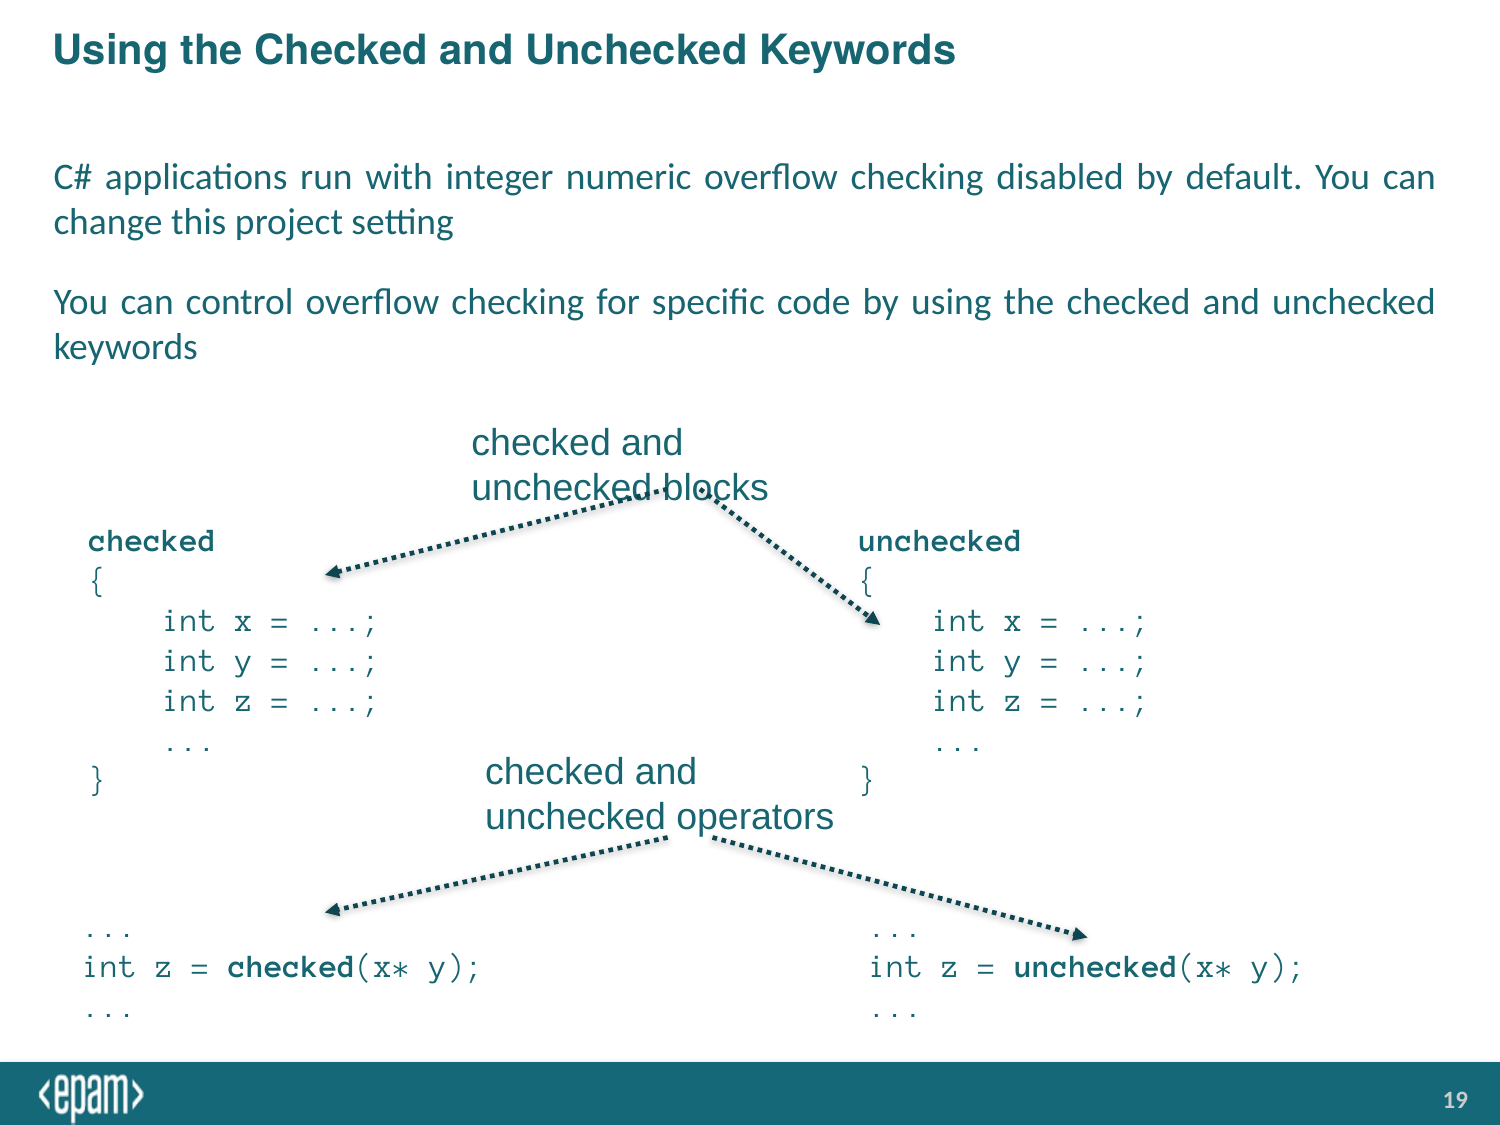

# Using the Checked and Unchecked Keywords
C# applications run with integer numeric overflow checking disabled by default. You can change this project setting
You can control overflow checking for specific code by using the checked and unchecked keywords
checked and unchecked blocks
checked
{
    int x = ...;
    int y = ...;
    int z = ...;
    ...
}
unchecked
{
    int x = ...;
    int y = ...;
    int z = ...;
    ...
}
checked and unchecked operators
...
int z = checked(x* y);
...
...
int z = unchecked(x* y);
...